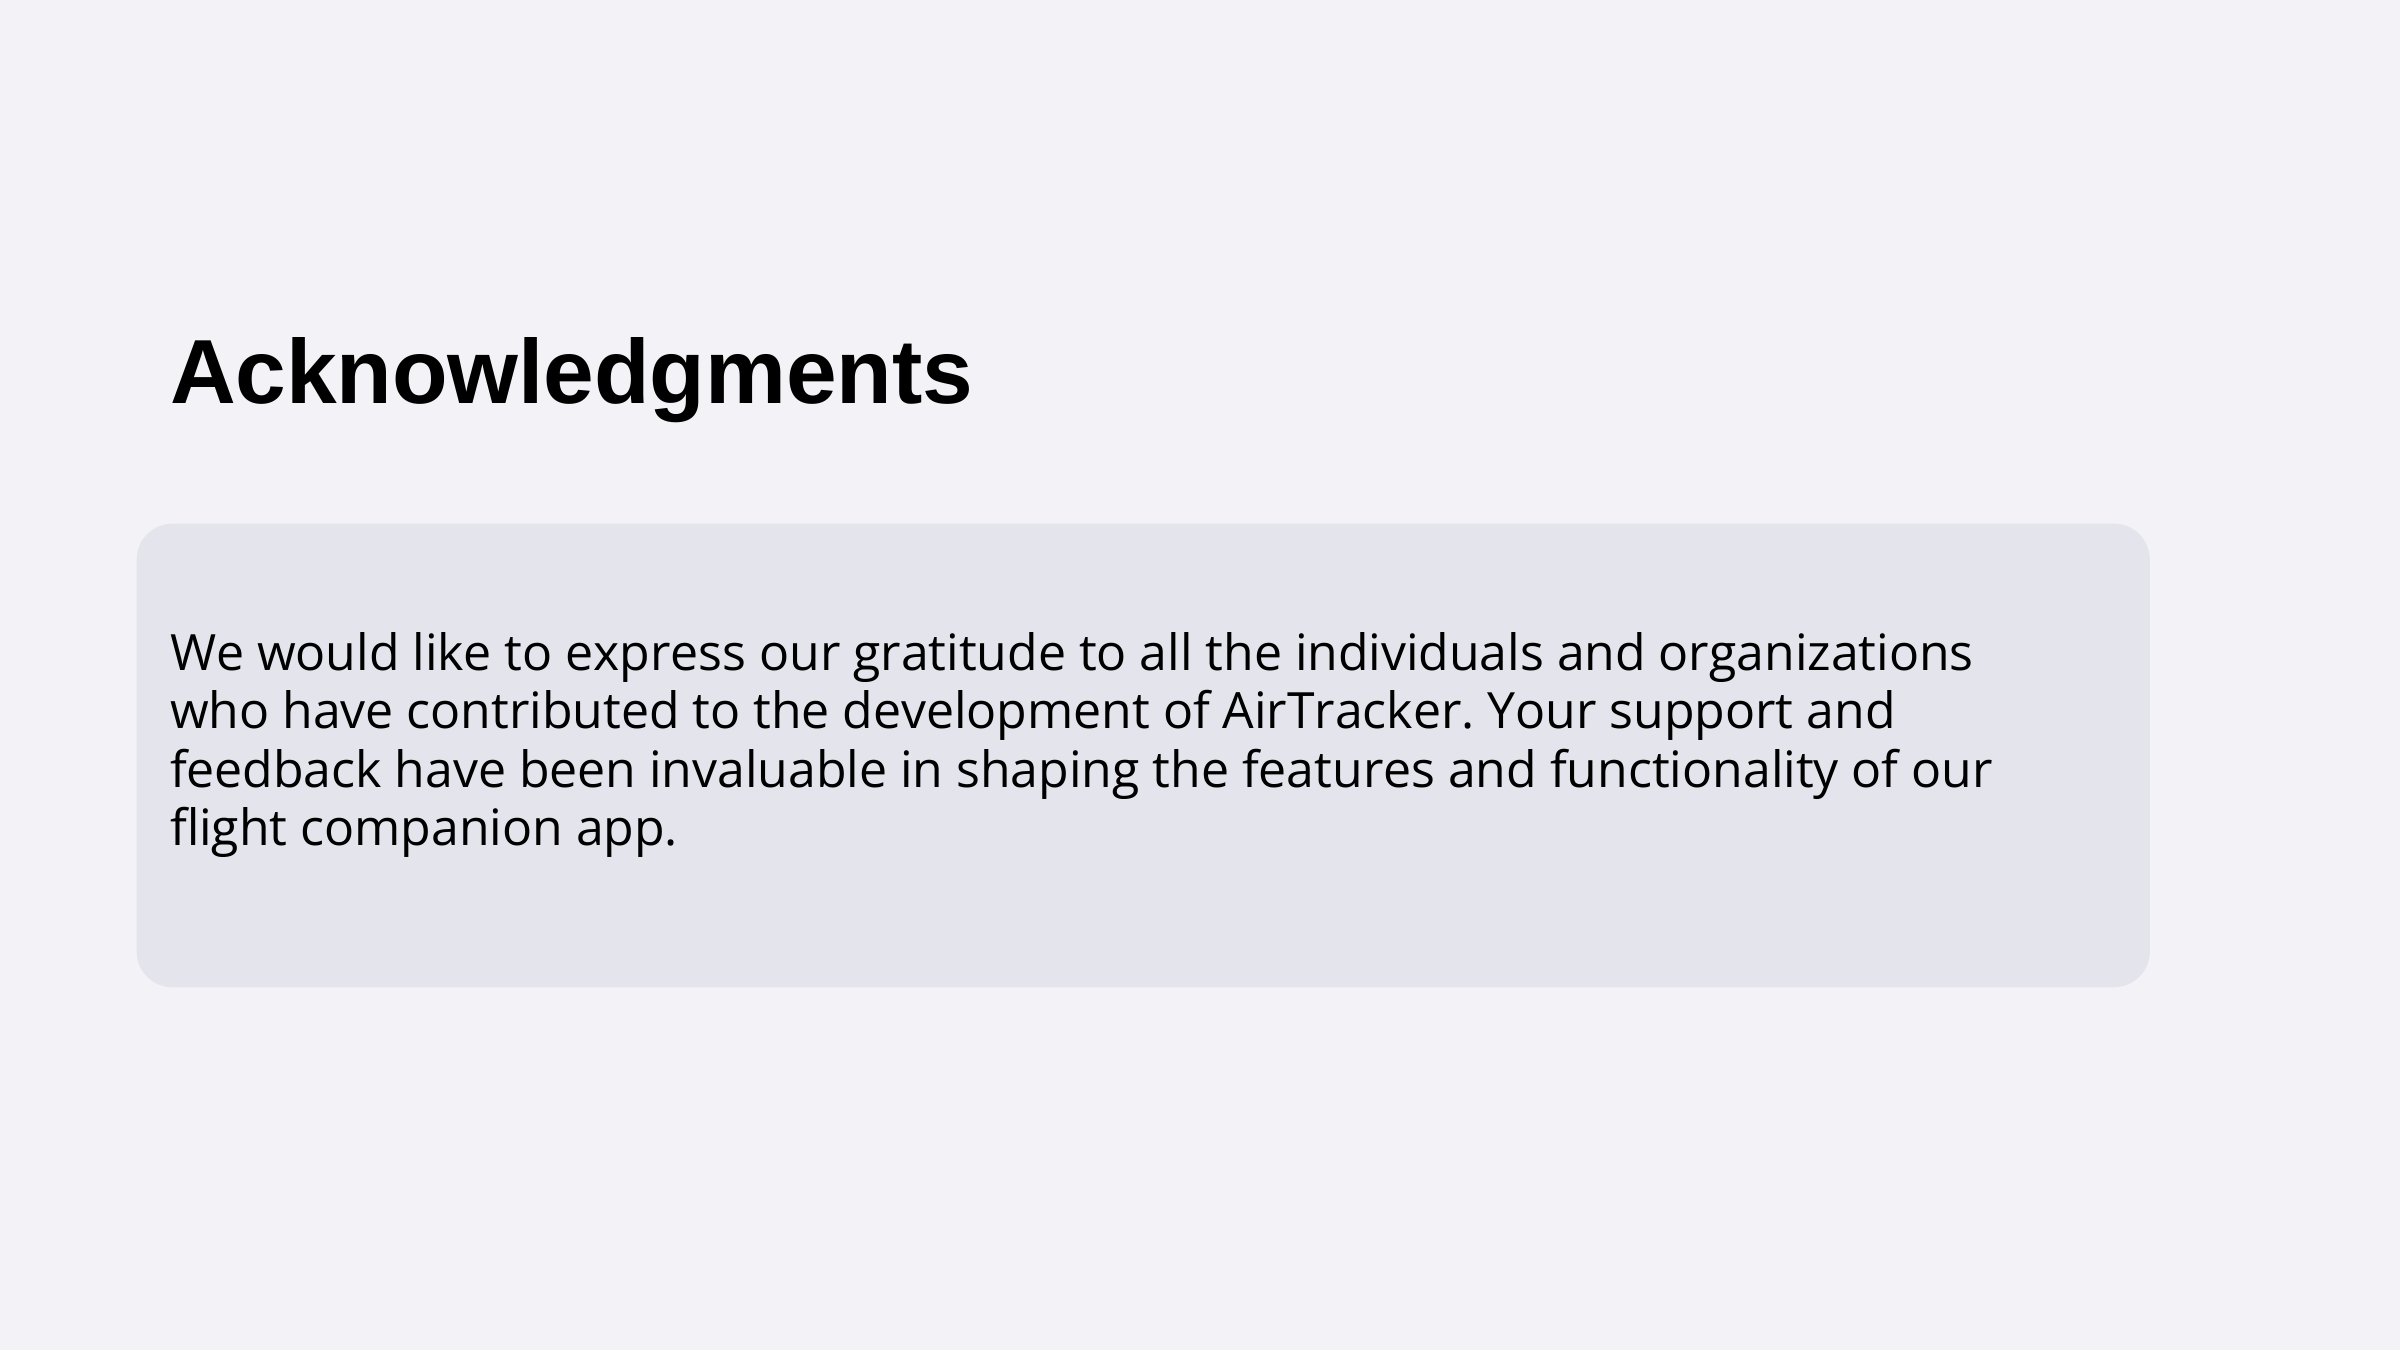

Acknowledgments

We would like to express our gratitude to all the individuals and organizations who have contributed to the development of AirTracker. Your support and feedback have been invaluable in shaping the features and functionality of our flight companion app.